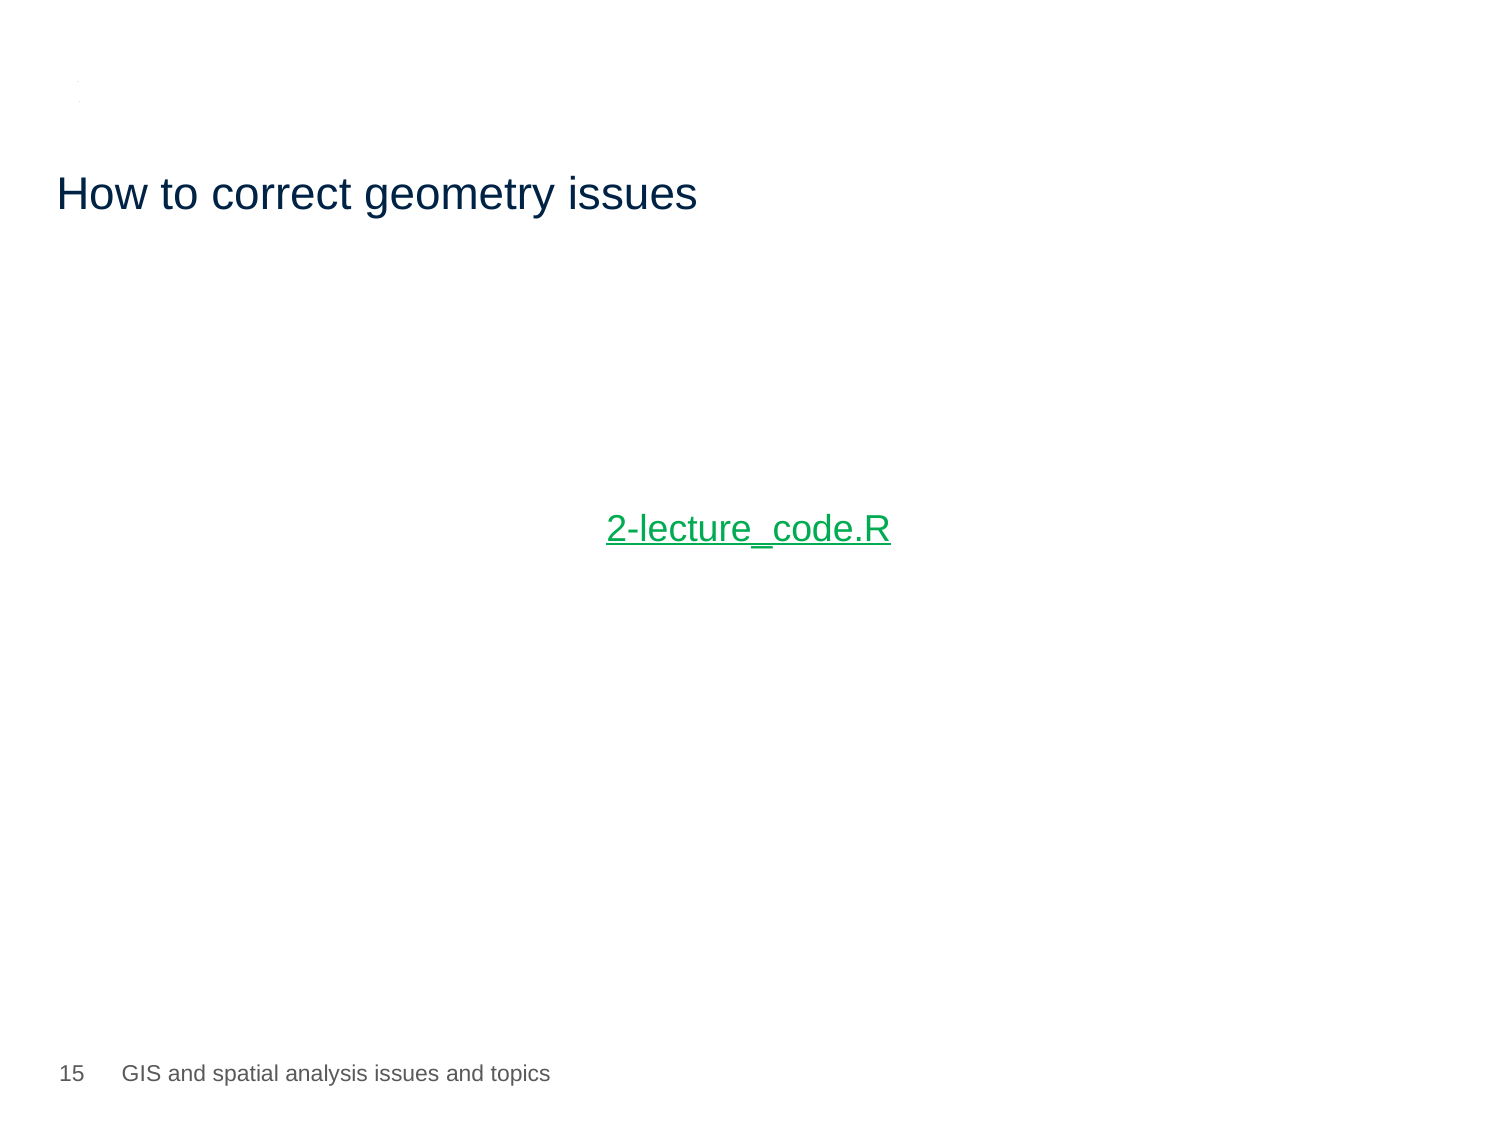

# How to correct geometry issues

2-lecture_code.R
15
GIS and spatial analysis issues and topics